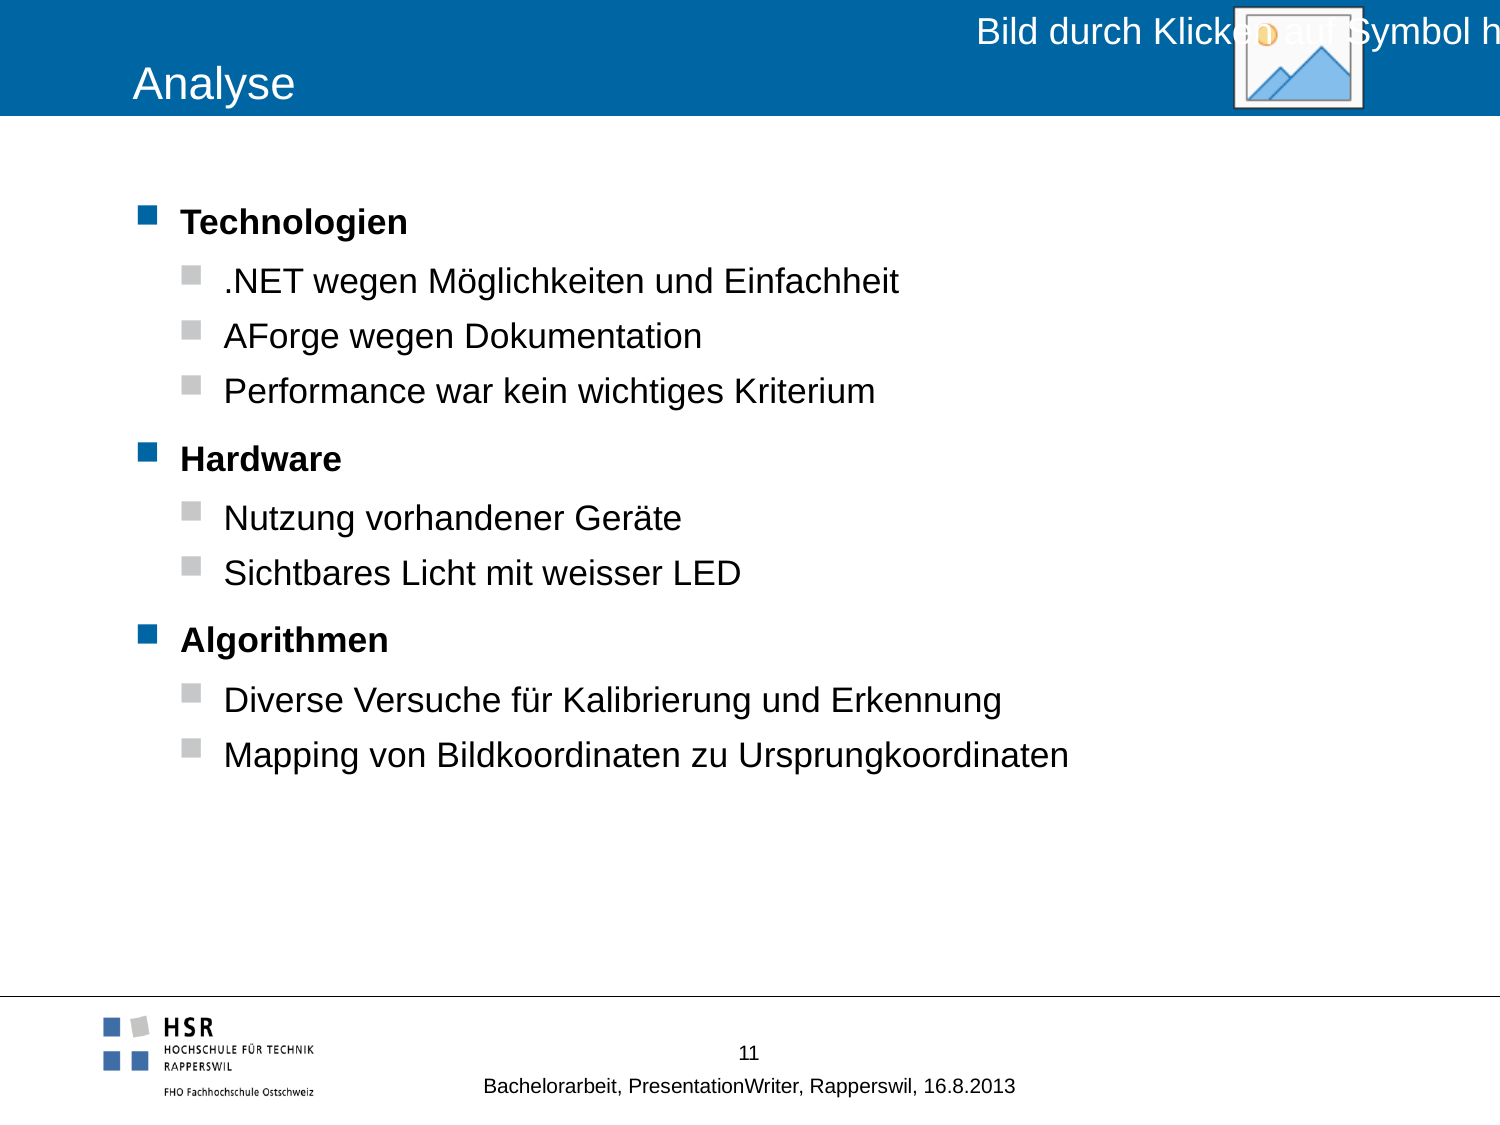

# Analyse
Technologien
.NET wegen Möglichkeiten und Einfachheit
AForge wegen Dokumentation
Performance war kein wichtiges Kriterium
Hardware
Nutzung vorhandener Geräte
Sichtbares Licht mit weisser LED
Algorithmen
Diverse Versuche für Kalibrierung und Erkennung
Mapping von Bildkoordinaten zu Ursprungkoordinaten

11
Bachelorarbeit, PresentationWriter, Rapperswil, 16.8.2013